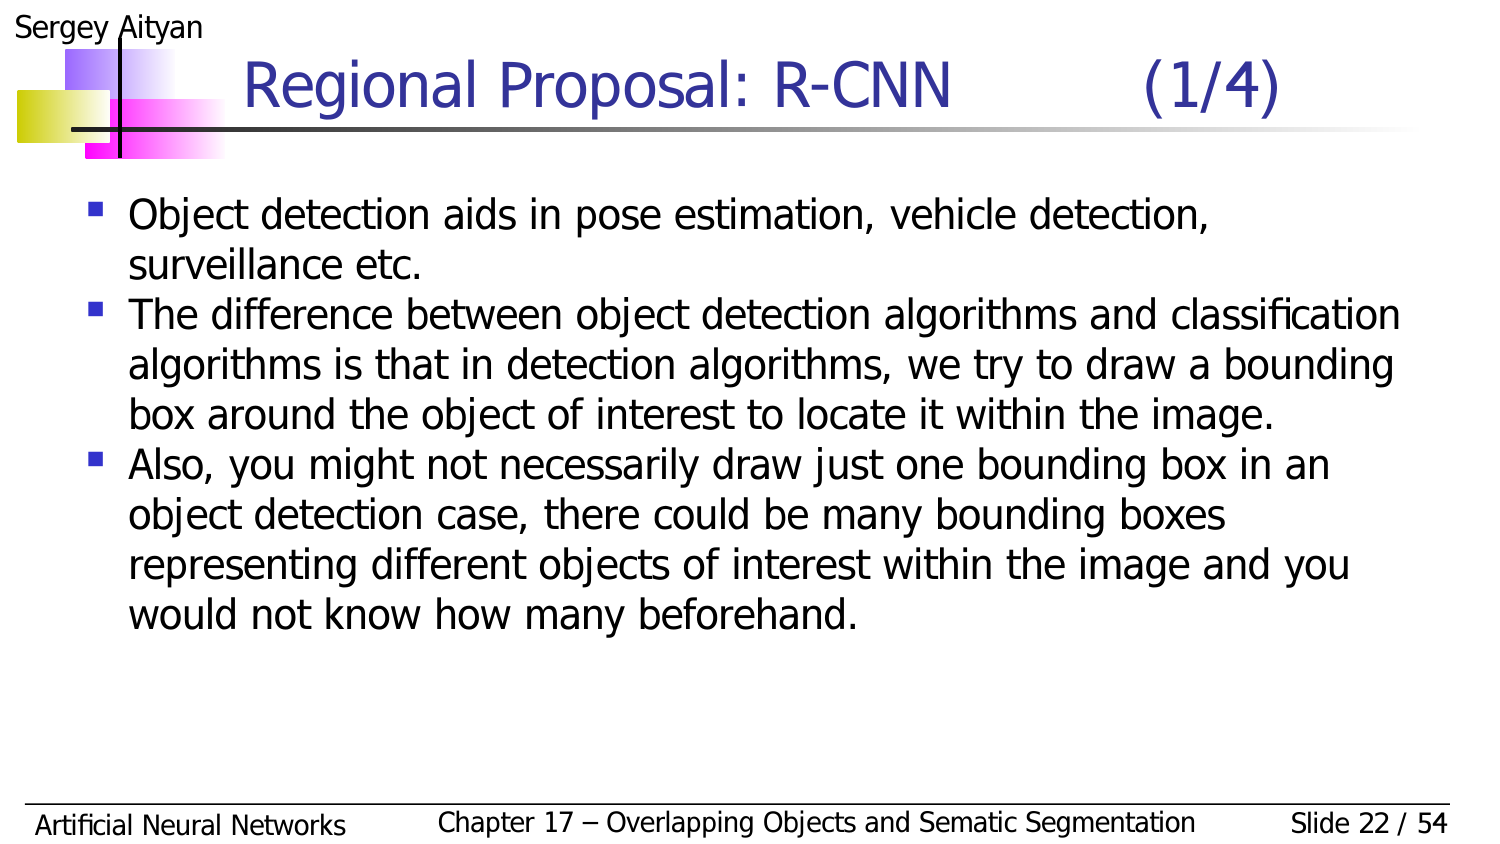

# Regional Proposal: R-CNN 		(1/4)
Object detection aids in pose estimation, vehicle detection, surveillance etc.
The difference between object detection algorithms and classification algorithms is that in detection algorithms, we try to draw a bounding box around the object of interest to locate it within the image.
Also, you might not necessarily draw just one bounding box in an object detection case, there could be many bounding boxes representing different objects of interest within the image and you would not know how many beforehand.